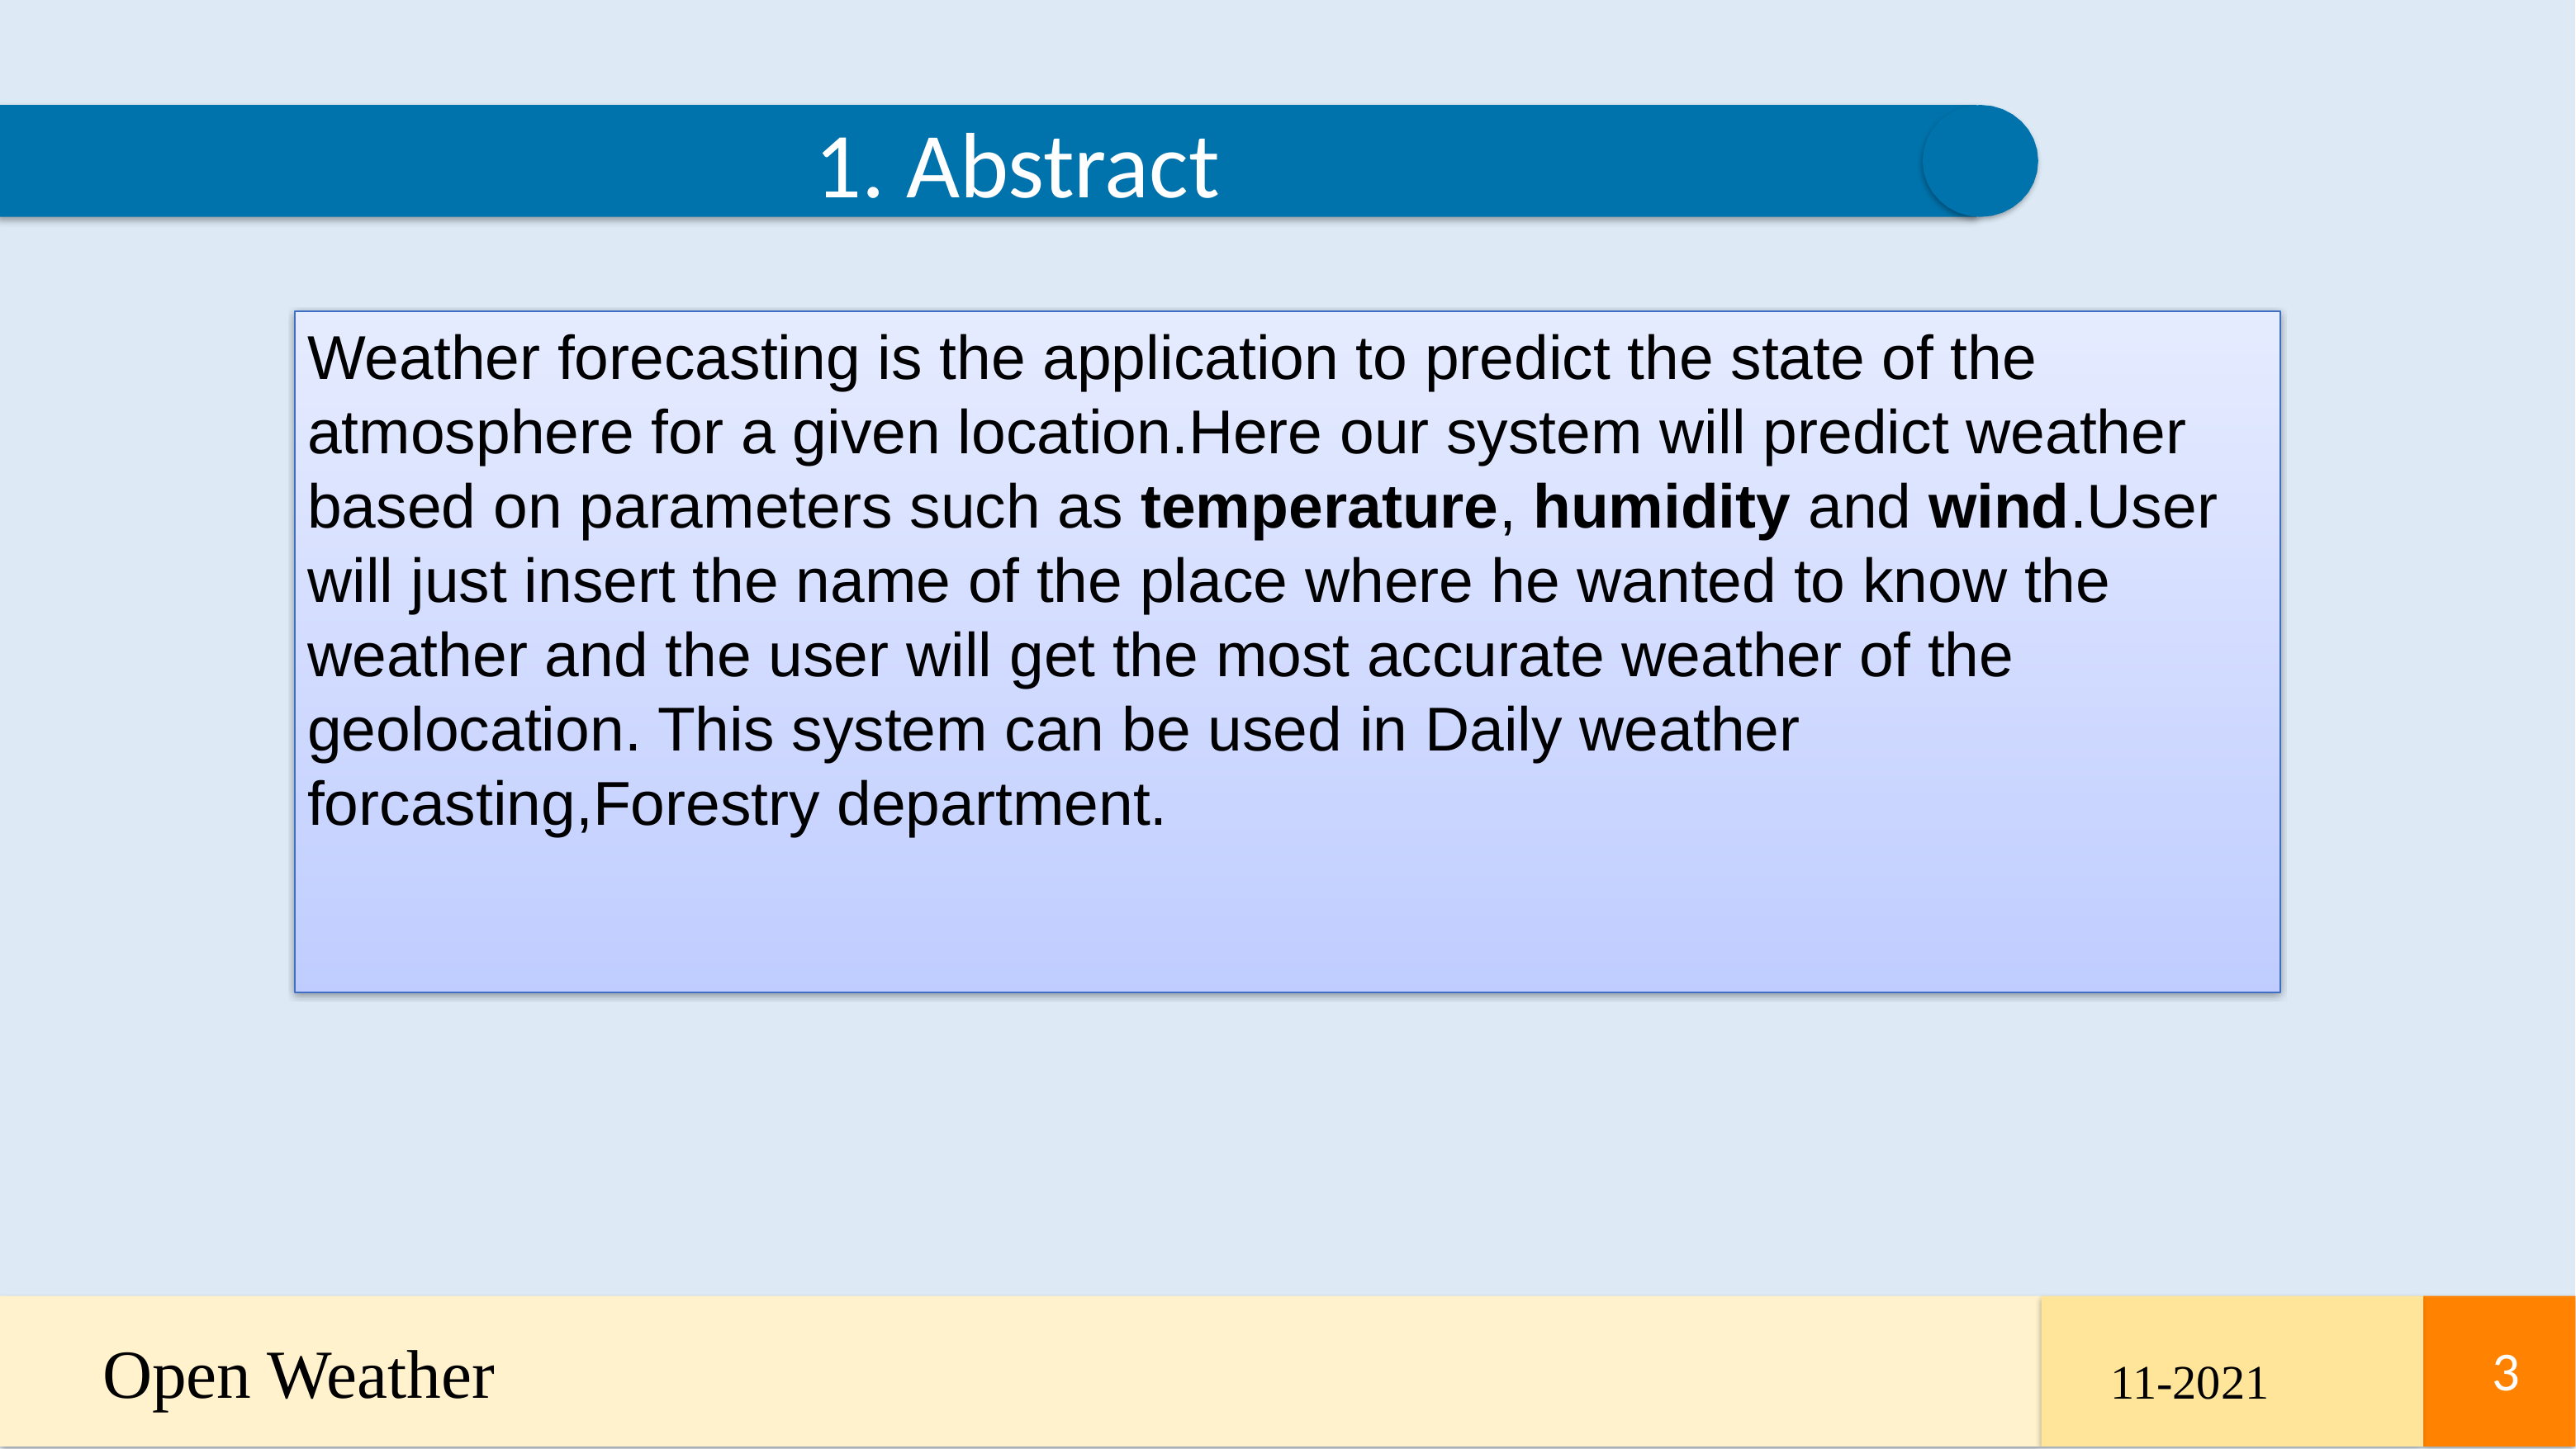

1. Abstract

Weather forecasting is the application to predict the state of the atmosphere for a given location.Here our system will predict weather based on parameters such as temperature, humidity and wind.User will just insert the name of the place where he wanted to know the weather and the user will get the most accurate weather of the geolocation. This system can be used in Daily weather forcasting,Forestry department.

Open Weather
3
3
11-2021